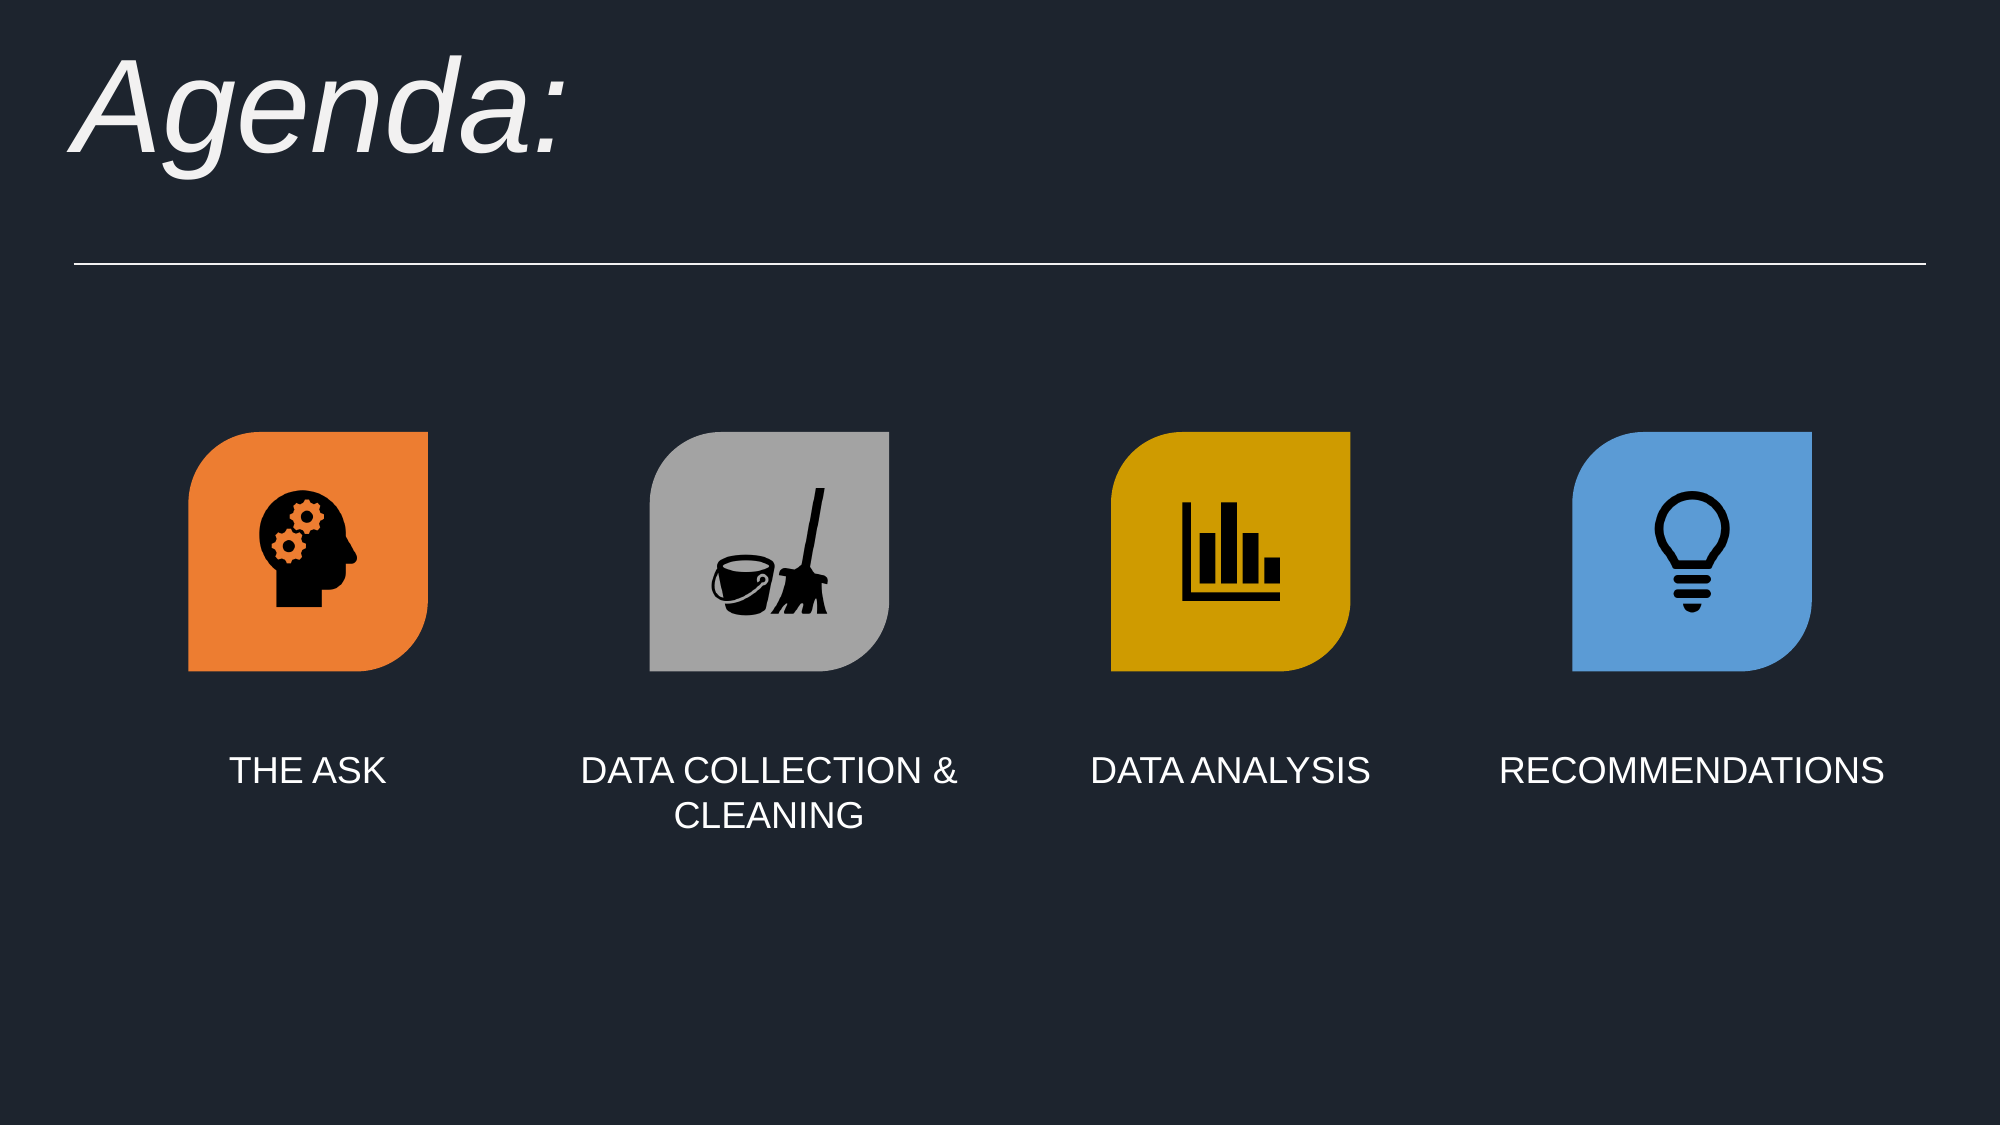

Agenda:

The Ask
Data Collection & Cleaning
Data Analysis
Recommendations